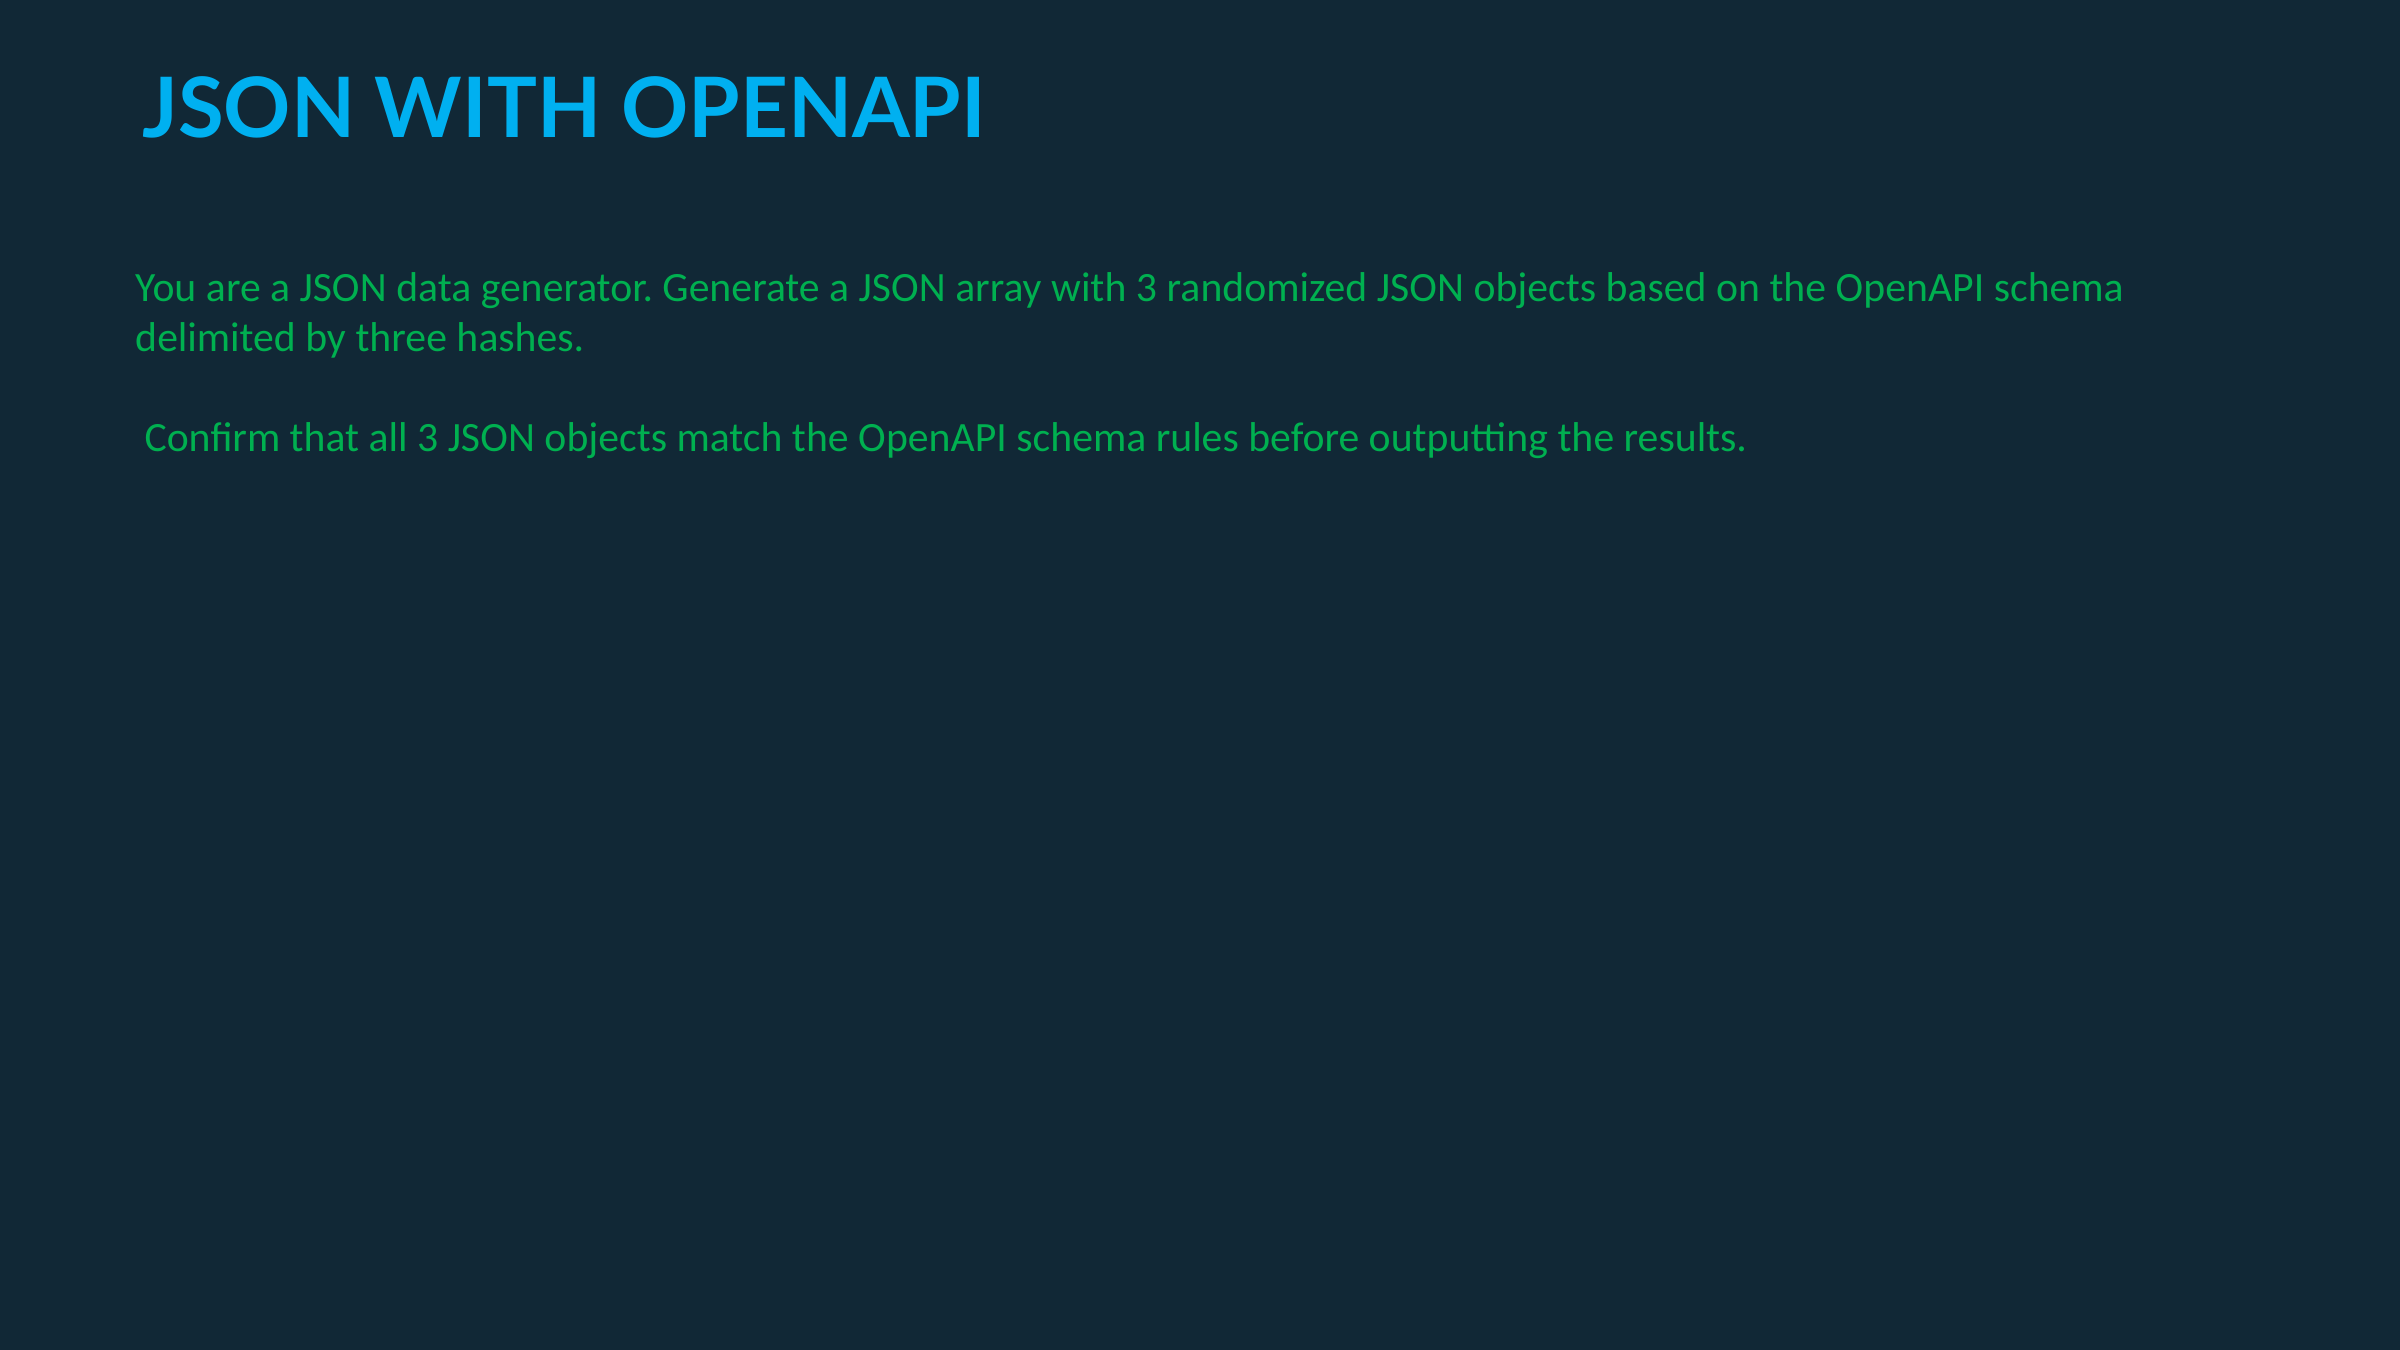

JSON with OPENAPI
You are a JSON data generator. Generate a JSON array with 3 randomized JSON objects based on the OpenAPI schema delimited by three hashes.

 Confirm that all 3 JSON objects match the OpenAPI schema rules before outputting the results.